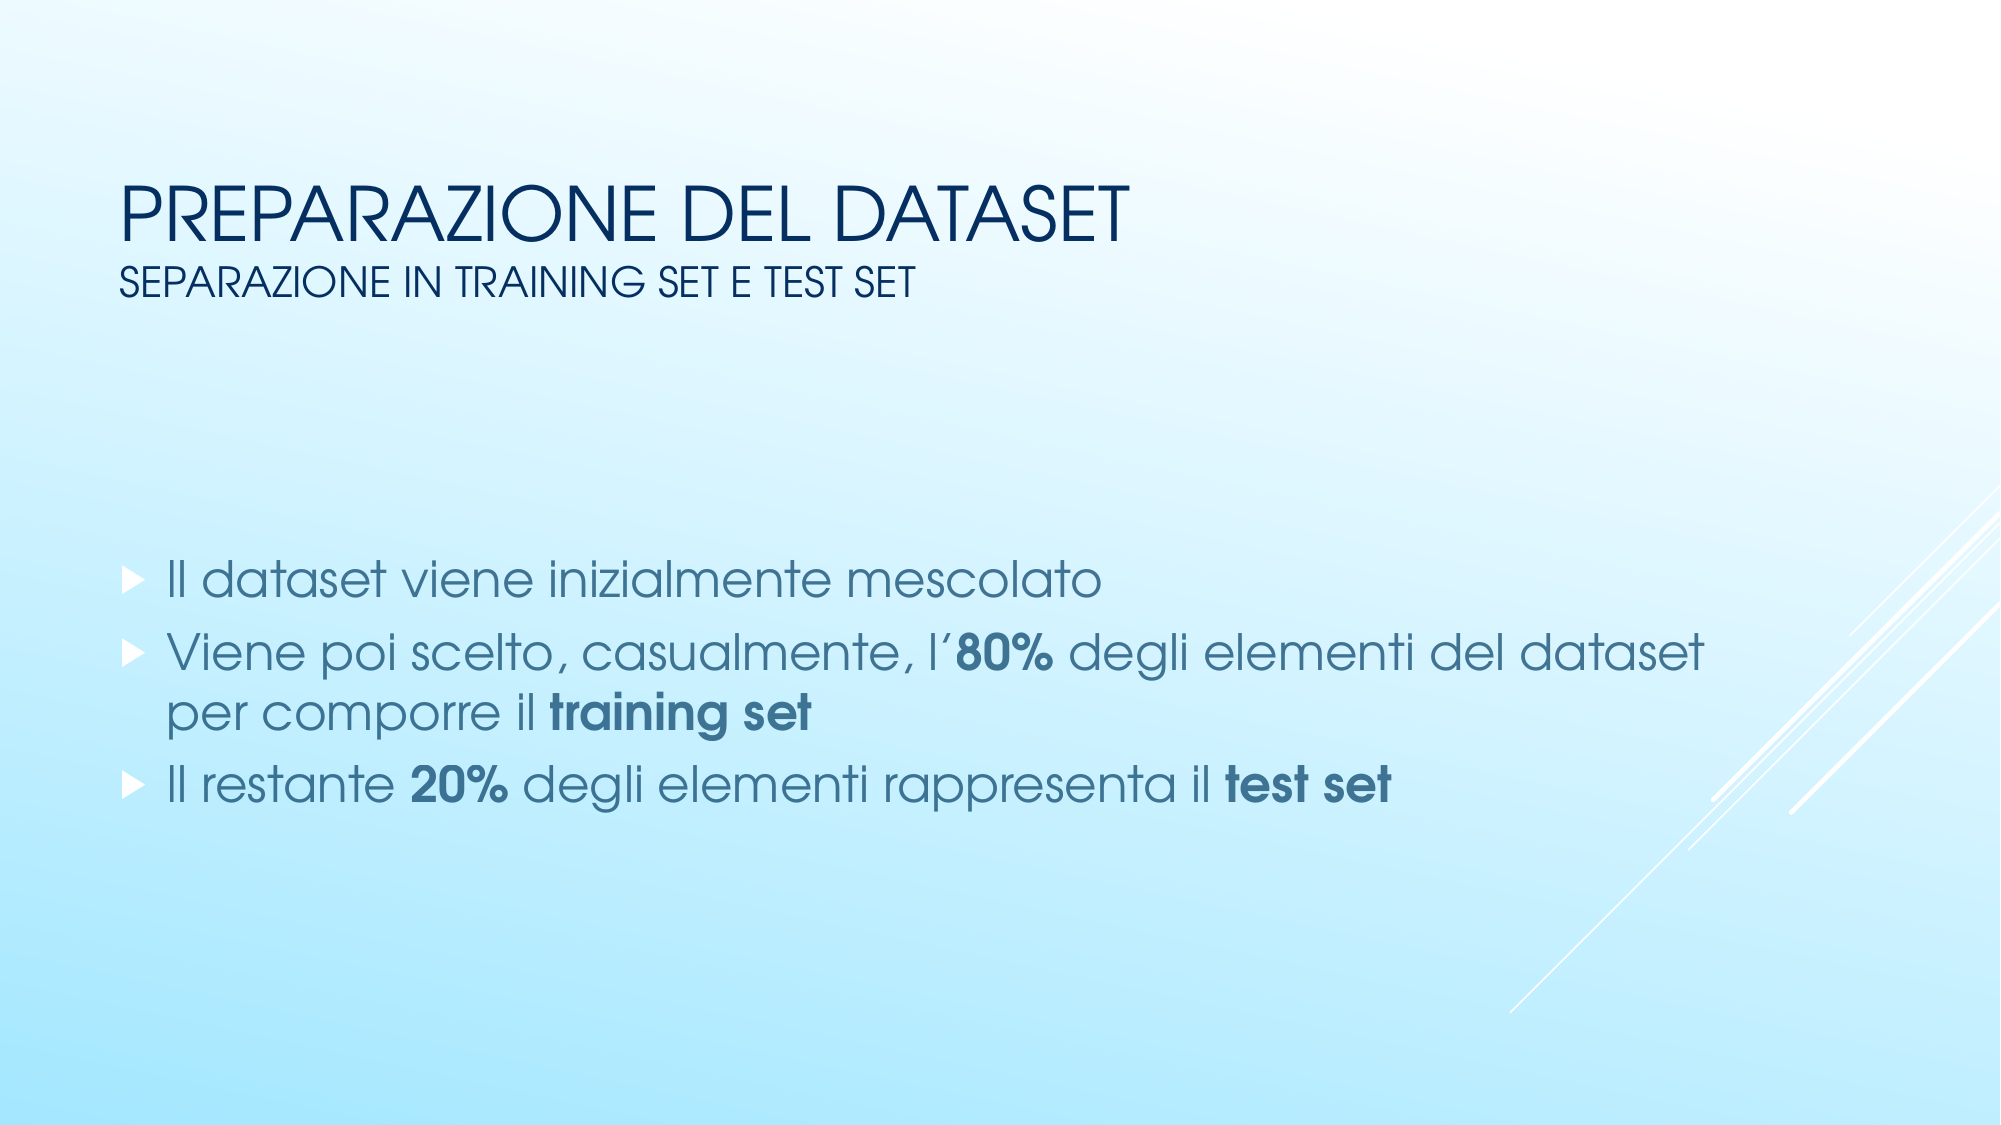

# preparazione del dataset
SEPARAZIONE IN Training set e test set
Il dataset viene inizialmente mescolato
Viene poi scelto, casualmente, l’80% degli elementi del dataset per comporre il training set
Il restante 20% degli elementi rappresenta il test set